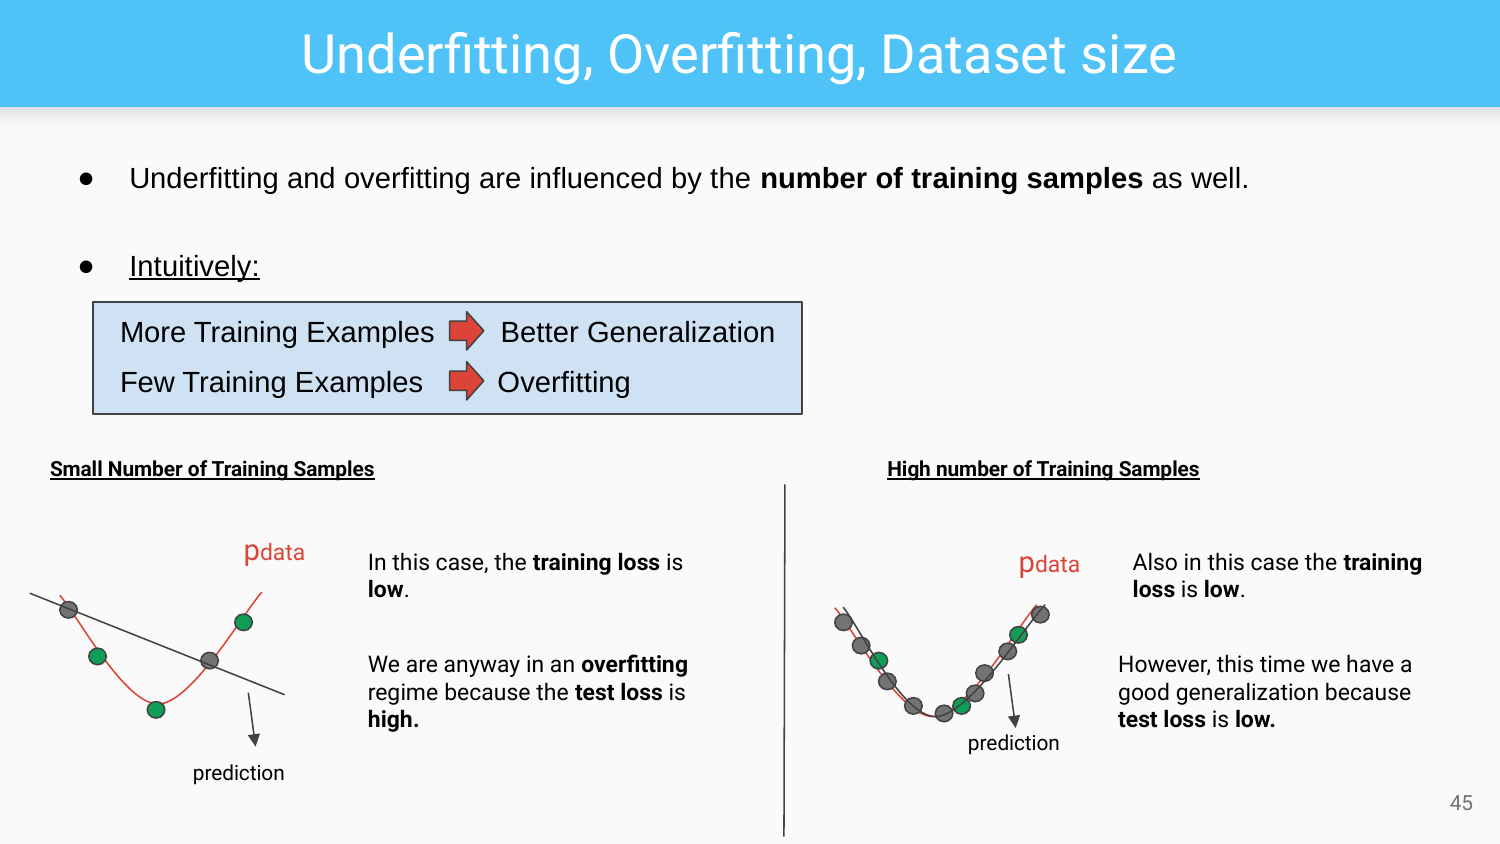

# Underfitting, Overfitting, Dataset size
Underfitting and overfitting are influenced by the number of training samples as well.
Intuitively:
More Training Examples        Better Generalization

Few Training Examples         Overfitting

Small Number of Training Samples
High number of Training Samples
pdata
pdata
In this case, the training loss is low.
Also in this case the training loss is low.

We are anyway in an overfitting regime because the test loss is high.
However, this time we have a good generalization because
test loss is low.

prediction
prediction
45